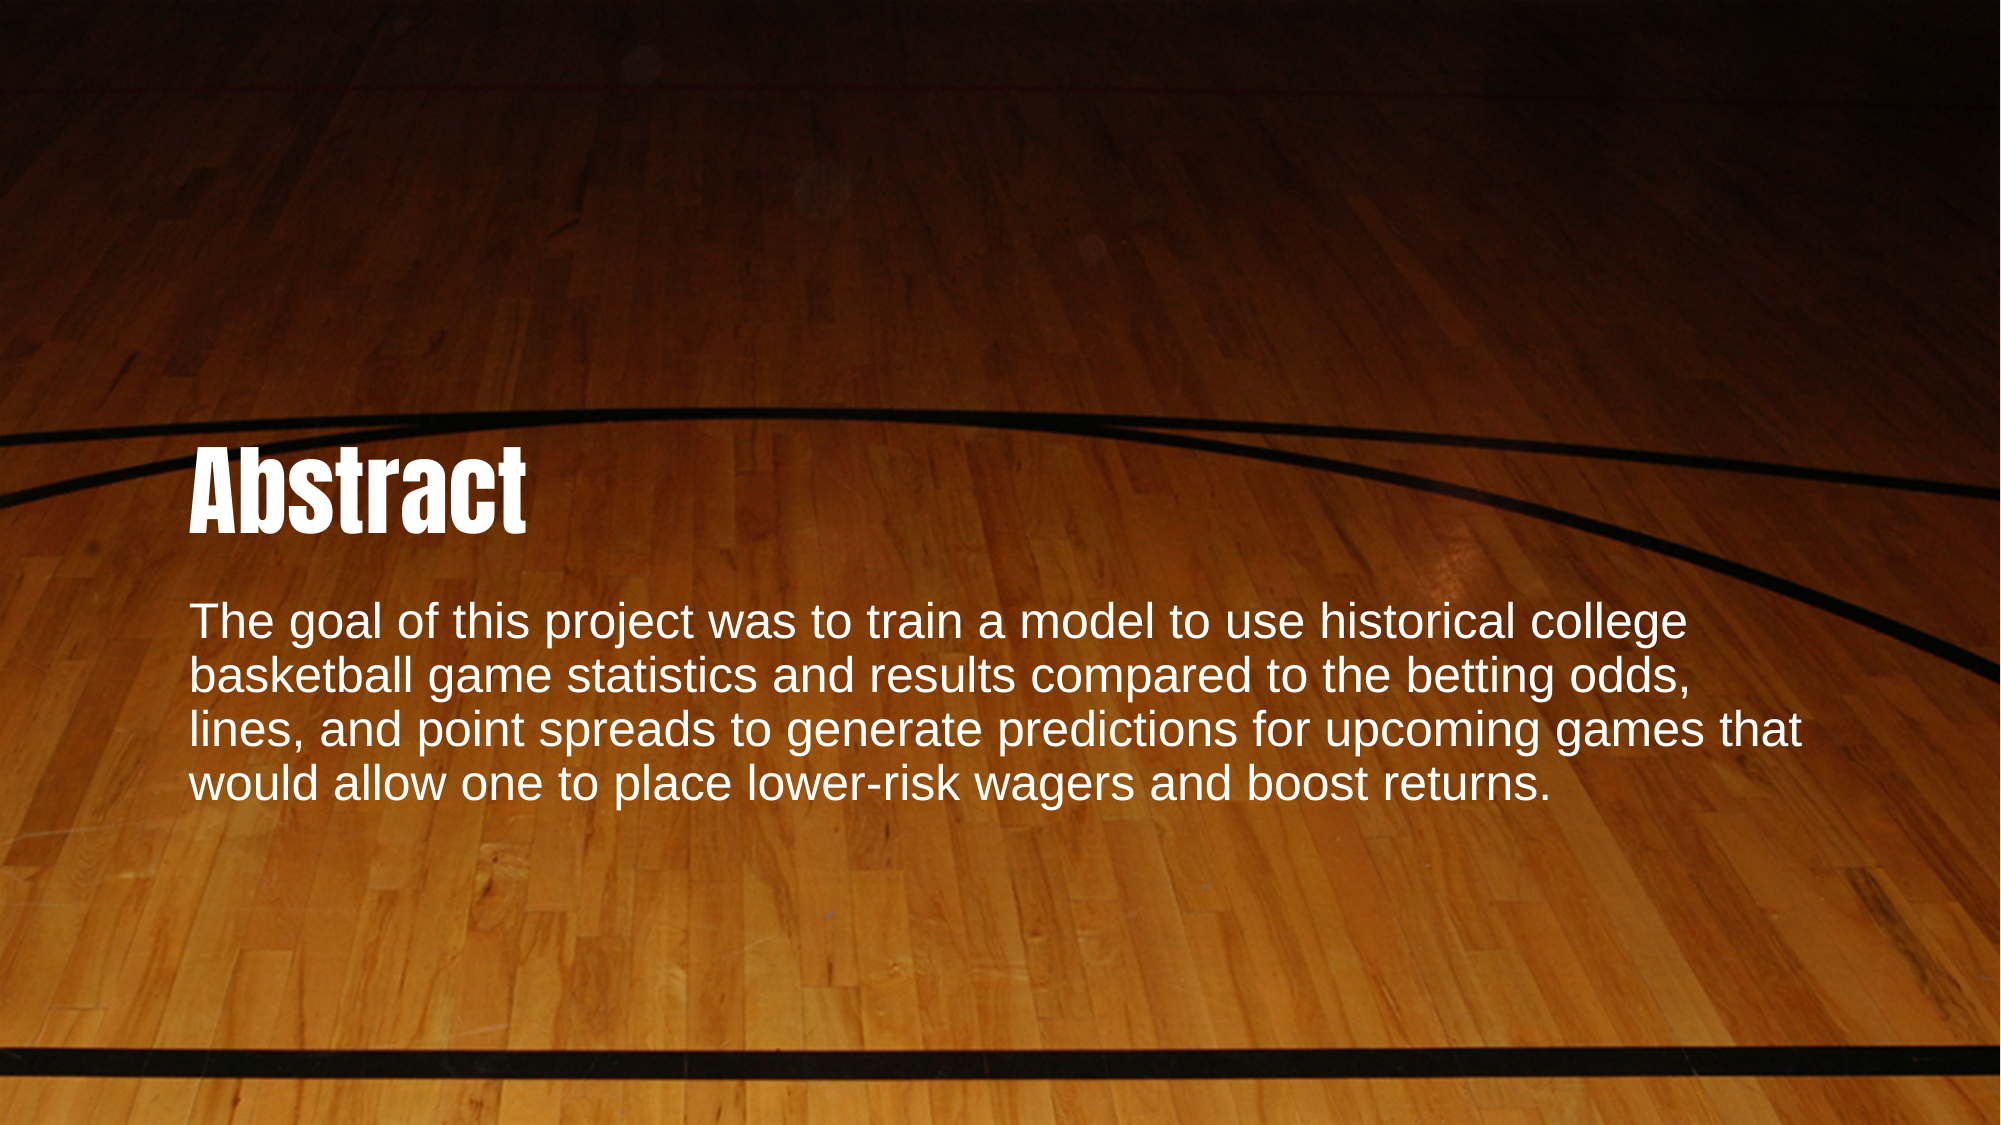

NOTE:
To change images on this slide, select a picture and delete it. Then click the Insert Picture icon
in the placeholder to insert your own image.
# Abstract
The goal of this project was to train a model to use historical college basketball game statistics and results compared to the betting odds, lines, and point spreads to generate predictions for upcoming games that would allow one to place lower-risk wagers and boost returns.